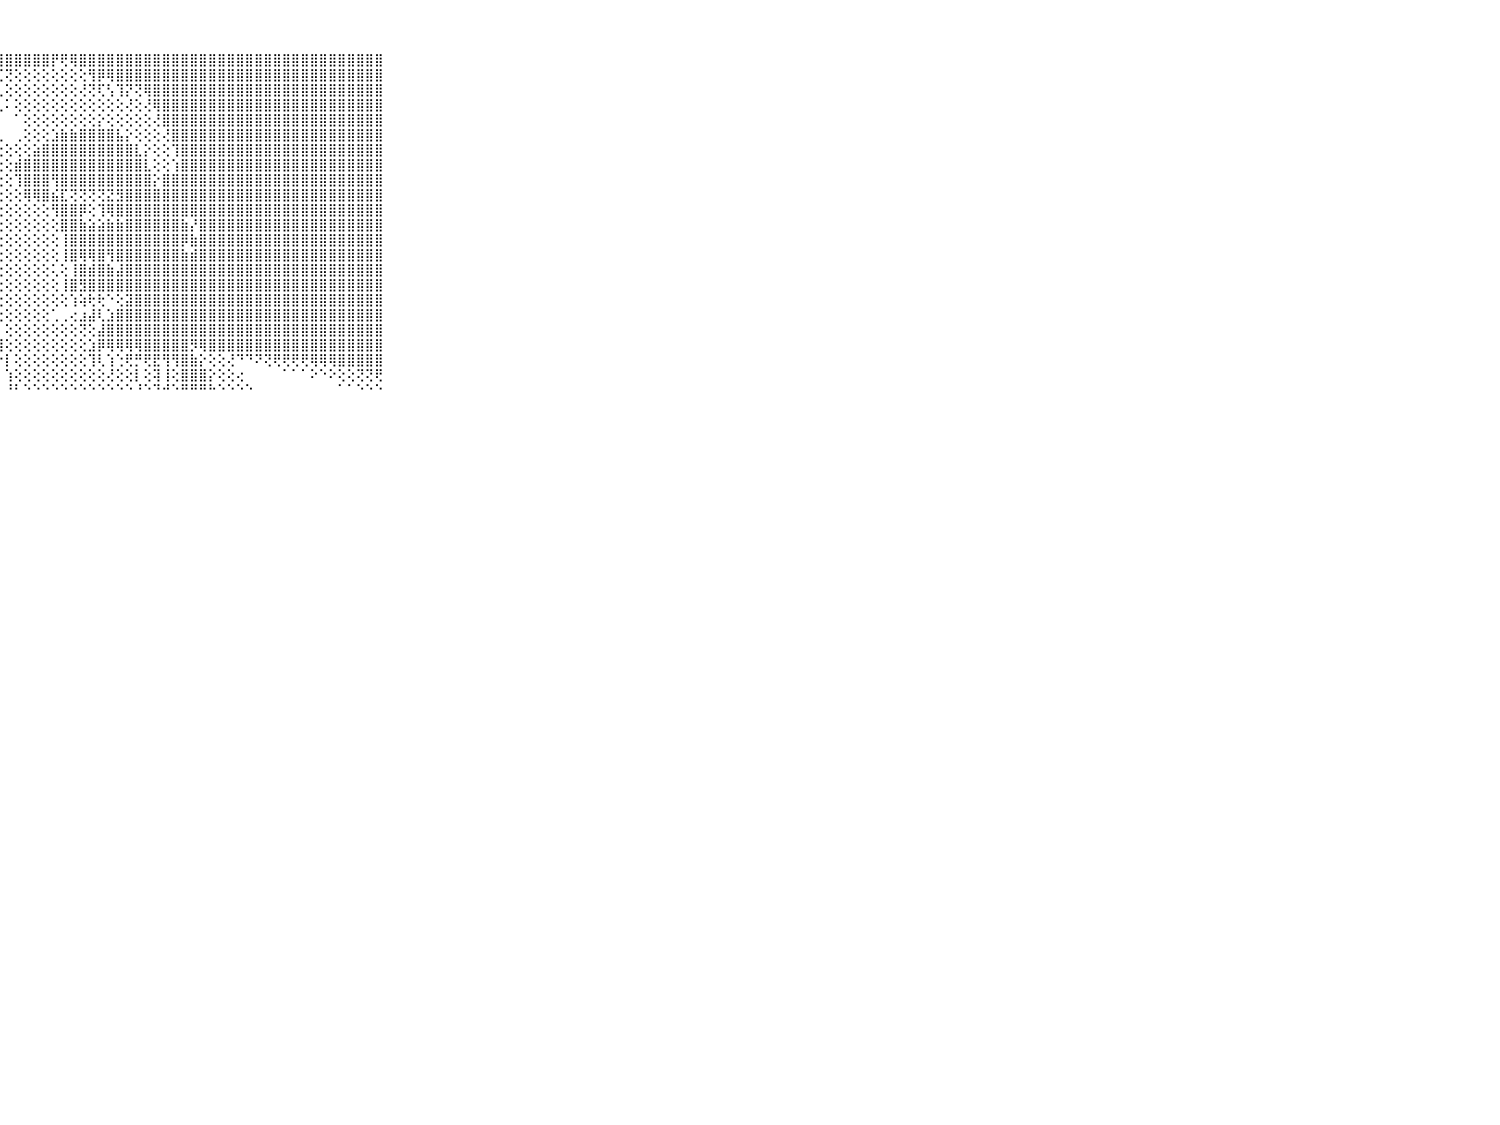

⠀⠀⠀⠀⠀⠀⠀⠀⠀⠀⠀⣿⣿⣿⣿⣿⣿⣿⣿⣿⣿⣿⣿⣿⣿⣿⣿⣿⣿⣿⣿⣿⣿⡟⢟⢿⣿⣿⣿⣿⣿⣿⣿⣿⣿⣿⣿⣿⣿⣿⣿⣿⣿⣿⣿⣿⣿⣿⣿⣿⣿⣿⣿⣿⣿⣿⣿⣿⣿⠀⠀⠀⠀⠀⠀⠀⠀⠀⠀⠀⠀
⠀⠀⠀⠀⠀⠀⠀⠀⠀⠀⠀⣿⣿⣿⣿⣿⣿⣿⣿⣿⣿⣿⣿⣿⣿⣯⢟⢏⢝⢕⢕⢕⢕⢕⢕⢕⢕⢻⡿⢿⣿⣿⣿⣿⣿⣿⣿⣿⣿⣿⣿⣿⣿⣿⣿⣿⣿⣿⣿⣿⣿⣿⣿⣿⣿⣿⣿⣿⣿⠀⠀⠀⠀⠀⠀⠀⠀⠀⠀⠀⠀
⠀⠀⠀⠀⠀⠀⠀⠀⠀⠀⠀⣿⣿⣿⣿⣿⣿⣿⣿⣿⣿⣿⣿⢟⢇⣕⡱⢇⢕⢕⢕⢕⢕⢕⢕⢕⢜⢝⢏⢣⢹⡝⢝⢿⣿⣿⣿⣿⣿⣿⣿⣿⣿⣿⣿⣿⣿⣿⣿⣿⣿⣿⣿⣿⣿⣿⣿⣿⣿⠀⠀⠀⠀⠀⠀⠀⠀⠀⠀⠀⠀
⠀⠀⠀⠀⠀⠀⠀⠀⠀⠀⠀⣿⣿⣿⣿⣿⣿⣿⣿⣿⡿⢟⢟⢇⢕⢁⢅⢁⠅⢕⢕⢕⢕⢕⢕⢕⢕⢕⢕⢕⢕⢜⢕⢜⢿⣿⣿⣿⣿⣿⣿⣿⣿⣿⣿⣿⣿⣿⣿⣿⣿⣿⣿⣿⣿⣿⣿⣿⣿⠀⠀⠀⠀⠀⠀⠀⠀⠀⠀⠀⠀
⠀⠀⠀⠀⠀⠀⠀⠀⠀⠀⠀⣿⣿⣿⣿⣿⣿⣿⣿⣧⣵⡕⠅⠐⠑⠑⠁⠀⠀⠁⢕⢕⢕⢕⢕⢕⢕⢕⡕⢕⢕⢕⢕⢕⢜⣿⣿⣿⣿⣿⣿⣿⣿⣿⣿⣿⣿⣿⣿⣿⣿⣿⣿⣿⣿⣿⣿⣿⣿⠀⠀⠀⠀⠀⠀⠀⠀⠀⠀⠀⠀
⠀⠀⠀⠀⠀⠀⠀⠀⠀⠀⠀⣿⣿⣿⣿⣿⣿⣿⣿⢇⢕⢔⢕⢔⠀⢕⢑⢀⠀⢀⢕⢕⢕⣱⣷⣷⣿⣿⣿⣿⣧⡕⢕⢕⢕⢜⣿⣿⣿⣿⣿⣿⣿⣿⣿⣿⣿⣿⣿⣿⣿⣿⣿⣿⣿⣿⣿⣿⣿⠀⠀⠀⠀⠀⠀⠀⠀⠀⠀⠀⠀
⠀⠀⠀⠀⠀⠀⠀⠀⠀⠀⠀⣿⣿⣿⣿⣿⣿⣿⢏⢇⢕⢕⢕⢕⢔⢕⢕⢕⢕⢕⢕⣵⣿⣿⣿⣿⣿⣿⣿⣿⣿⣿⣇⡕⢕⢕⢹⣿⣿⣿⣿⣿⣿⣿⣿⣿⣿⣿⣿⣿⣿⣿⣿⣿⣿⣿⣿⣿⣿⠀⠀⠀⠀⠀⠀⠀⠀⠀⠀⠀⠀
⠀⠀⠀⠀⠀⠀⠀⠀⠀⠀⠀⣿⣿⣿⣿⣿⣿⣷⡇⢕⢕⢕⢕⢕⢕⢕⢕⢕⢕⣾⣿⣿⣿⣿⣿⣿⣿⣿⣿⣿⣿⣿⣿⣇⢕⢕⢱⣿⣿⣿⣿⣿⣿⣿⣿⣿⣿⣿⣿⣿⣿⣿⣿⣿⣿⣿⣿⣿⣿⠀⠀⠀⠀⠀⠀⠀⠀⠀⠀⠀⠀
⠀⠀⠀⠀⠀⠀⠀⠀⠀⠀⠀⣿⣿⣿⣿⣿⣿⣷⣗⢇⢕⢕⢕⢕⢕⢕⢕⢕⢕⢹⣿⣿⣿⢻⣿⣿⣿⣿⣿⣿⣿⣿⣿⣿⡕⣿⣿⣿⣿⣿⣿⣿⣿⣿⣿⣿⣿⣿⣿⣿⣿⣿⣿⣿⣿⣿⣿⣿⣿⠀⠀⠀⠀⠀⠀⠀⠀⠀⠀⠀⠀
⠀⠀⠀⠀⠀⠀⠀⠀⠀⠀⠀⣿⣿⣿⣿⣿⣿⣿⣿⡇⢕⢕⢕⢕⢕⢕⢕⢕⢕⢕⢿⢿⣿⣮⣏⢝⢝⢝⢝⣝⣻⣿⣿⣿⣿⣿⣿⣿⣿⣿⣿⣿⣿⣿⣿⣿⣿⣿⣿⣿⣿⣿⣿⣿⣿⣿⣿⣿⣿⠀⠀⠀⠀⠀⠀⠀⠀⠀⠀⠀⠀
⠀⠀⠀⠀⠀⠀⠀⠀⠀⠀⠀⣿⣿⣿⣿⣿⣿⣿⣿⣇⢕⢕⢕⢕⢕⢕⢕⢕⢕⢕⢕⢕⢕⢻⣿⣿⡿⢕⢹⢿⣿⣿⣿⣿⣿⣿⣿⣿⣿⣿⣿⣿⣿⣿⣿⣿⣿⣿⣿⣿⣿⣿⣿⣿⣿⣿⣿⣿⣿⠀⠀⠀⠀⠀⠀⠀⠀⠀⠀⠀⠀
⠀⠀⠀⠀⠀⠀⠀⠀⠀⠀⠀⣿⣿⣿⣿⣿⣿⣿⣿⣿⡕⢕⢕⢕⢕⢕⢕⢕⢕⢕⢕⢕⢕⢕⣿⣿⣷⣵⣵⣷⣷⣿⣿⣿⣿⣿⣿⣷⡜⣿⣿⣿⣿⣿⣿⣿⣿⣿⣿⣿⣿⣿⣿⣿⣿⣿⣿⣿⣿⠀⠀⠀⠀⠀⠀⠀⠀⠀⠀⠀⠀
⠀⠀⠀⠀⠀⠀⠀⠀⠀⠀⠀⣿⣿⣿⣿⣿⣿⣿⣿⣿⣧⢕⢕⢕⢕⢕⢕⢕⢕⢕⢕⢕⢕⢕⢸⣿⣿⣿⣿⣿⣿⣿⣿⣿⣿⣿⣿⡿⣷⣿⣿⣿⣿⣿⣿⣿⣿⣿⣿⣿⣿⣿⣿⣿⣿⣿⣿⣿⣿⠀⠀⠀⠀⠀⠀⠀⠀⠀⠀⠀⠀
⠀⠀⠀⠀⠀⠀⠀⠀⠀⠀⠀⣿⣿⣿⣿⣿⣿⣿⣿⣿⣿⣧⢕⢕⢕⢕⢕⢕⢕⢕⢕⢕⢕⢕⢸⣿⢿⢿⣿⢻⣿⣿⣿⣿⣿⣿⣿⣷⣾⣿⣿⣿⣿⣿⣿⣿⣿⣿⣿⣿⣿⣿⣿⣿⣿⣿⣿⣿⣿⠀⠀⠀⠀⠀⠀⠀⠀⠀⠀⠀⠀
⠀⠀⠀⠀⠀⠀⠀⠀⠀⠀⠀⣿⣿⣿⣿⣿⣿⣿⣿⣿⣿⡿⢇⢕⢕⢕⢕⢕⢕⢕⢕⢕⢕⢅⢕⢸⣿⣾⣿⣷⣼⣿⣿⣿⣿⣿⣿⣿⣿⣿⣿⣿⣿⣿⣿⣿⣿⣿⣿⣿⣿⣿⣿⣿⣿⣿⣿⣿⣿⠀⠀⠀⠀⠀⠀⠀⠀⠀⠀⠀⠀
⠀⠀⠀⠀⠀⠀⠀⠀⠀⠀⠀⣿⣿⣿⣿⣿⣿⣿⣿⣿⣿⣧⢕⢕⢕⢕⢕⢕⢕⢕⢕⢕⢕⢕⢸⣿⣻⣿⣿⣿⣿⣿⣿⣿⣿⣿⣿⣿⣿⣿⣿⣿⣿⣿⣿⣿⣿⣿⣿⣿⣿⣿⣿⣿⣿⣿⣿⣿⣿⠀⠀⠀⠀⠀⠀⠀⠀⠀⠀⠀⠀
⠀⠀⠀⠀⠀⠀⠀⠀⠀⠀⠀⣿⣿⣿⣿⣿⣿⣿⣿⣿⣿⣿⣧⢕⢕⢕⢕⢕⢕⢕⢕⢕⢕⢕⢕⢱⢵⢗⢗⠑⢕⣽⣿⣿⣿⣿⣿⣿⣿⣿⣿⣿⣿⣿⣿⣿⣿⣿⣿⣿⣿⣿⣿⣿⣿⣿⣿⣿⣿⠀⠀⠀⠀⠀⠀⠀⠀⠀⠀⠀⠀
⠀⠀⠀⠀⠀⠀⠀⠀⠀⠀⠀⣿⣿⣿⣿⣿⣿⣿⣿⣿⣿⣿⣿⣷⡕⢕⢕⢕⢕⢕⢕⢕⢕⢁⢀⢔⣰⣼⢇⣱⣿⣿⣿⣿⣿⣿⣿⣿⣿⣿⣿⣿⣿⣿⣿⣿⣿⣿⣿⣿⣿⣿⣿⣿⣿⣿⣿⣿⣿⠀⠀⠀⠀⠀⠀⠀⠀⠀⠀⠀⠀
⠀⠀⠀⠀⠀⠀⠀⠀⠀⠀⠀⣿⣿⣿⣿⣿⣿⣿⣿⣿⣿⣿⣿⣿⣿⣿⣿⡇⢕⢕⢕⢕⢕⢕⢕⢕⢝⢕⣼⣿⣿⣿⣿⣿⣿⣿⣿⣿⣿⣿⣿⣿⣿⣿⣿⣿⣿⣿⣿⣿⣿⣿⣿⣿⣿⣿⣿⣿⣿⠀⠀⠀⠀⠀⠀⠀⠀⠀⠀⠀⠀
⠀⠀⠀⠀⠀⠀⠀⠀⠀⠀⠀⣿⣿⣿⣿⣿⣿⣿⣿⣿⣿⣿⣿⣿⣿⣿⣿⢿⢕⢕⢕⢕⢕⢕⢕⢕⢕⣱⡿⢿⢿⢿⢿⣿⣿⣿⣿⣿⡻⢿⣿⣿⣿⣿⣿⣿⣿⣿⣿⣿⣿⣿⣿⣿⣿⣿⣿⣿⣿⠀⠀⠀⠀⠀⠀⠀⠀⠀⠀⠀⠀
⠀⠀⠀⠀⠀⠀⠀⠀⠀⠀⠀⣿⣿⣿⣿⣿⣿⣿⣿⣿⣿⣿⣿⣿⣿⡿⢕⠕⡇⢕⢕⢕⢕⢕⢕⢕⢕⢹⢇⢱⢑⢟⡛⢟⣟⢻⢻⣿⣷⡕⢕⢕⢜⠙⠙⠝⢝⢟⢟⢟⢟⢿⢿⢿⣿⣿⣿⣿⣿⠀⠀⠀⠀⠀⠀⠀⠀⠀⠀⠀⠀
⠀⠀⠀⠀⠀⠀⠀⠀⠀⠀⠀⣿⣿⣿⣿⣿⣿⣿⣿⣿⣿⣿⣿⡿⢏⠕⠁⠀⢱⢕⢕⢕⢕⢕⢕⢕⢕⢕⢕⢜⢕⢕⡇⢕⢽⢸⢕⣿⣿⣿⡕⢕⢕⢔⠀⠀⠀⠀⠁⠁⠁⠕⠑⠕⢕⢕⢝⢝⢟⠀⠀⠀⠀⠀⠀⠀⠀⠀⠀⠀⠀
⠀⠀⠀⠀⠀⠀⠀⠀⠀⠀⠀⠛⠛⠛⠛⠛⠛⠛⠛⠛⠛⠛⠋⠑⠑⠀⠀⠀⠘⠃⠑⠑⠑⠑⠑⠑⠑⠑⠑⠑⠑⠑⠘⠑⠙⠚⠑⠛⠛⠛⠓⠑⠑⠑⠑⠀⠀⠀⠀⠀⠀⠀⠀⠀⠁⠁⠑⠑⠑⠀⠀⠀⠀⠀⠀⠀⠀⠀⠀⠀⠀